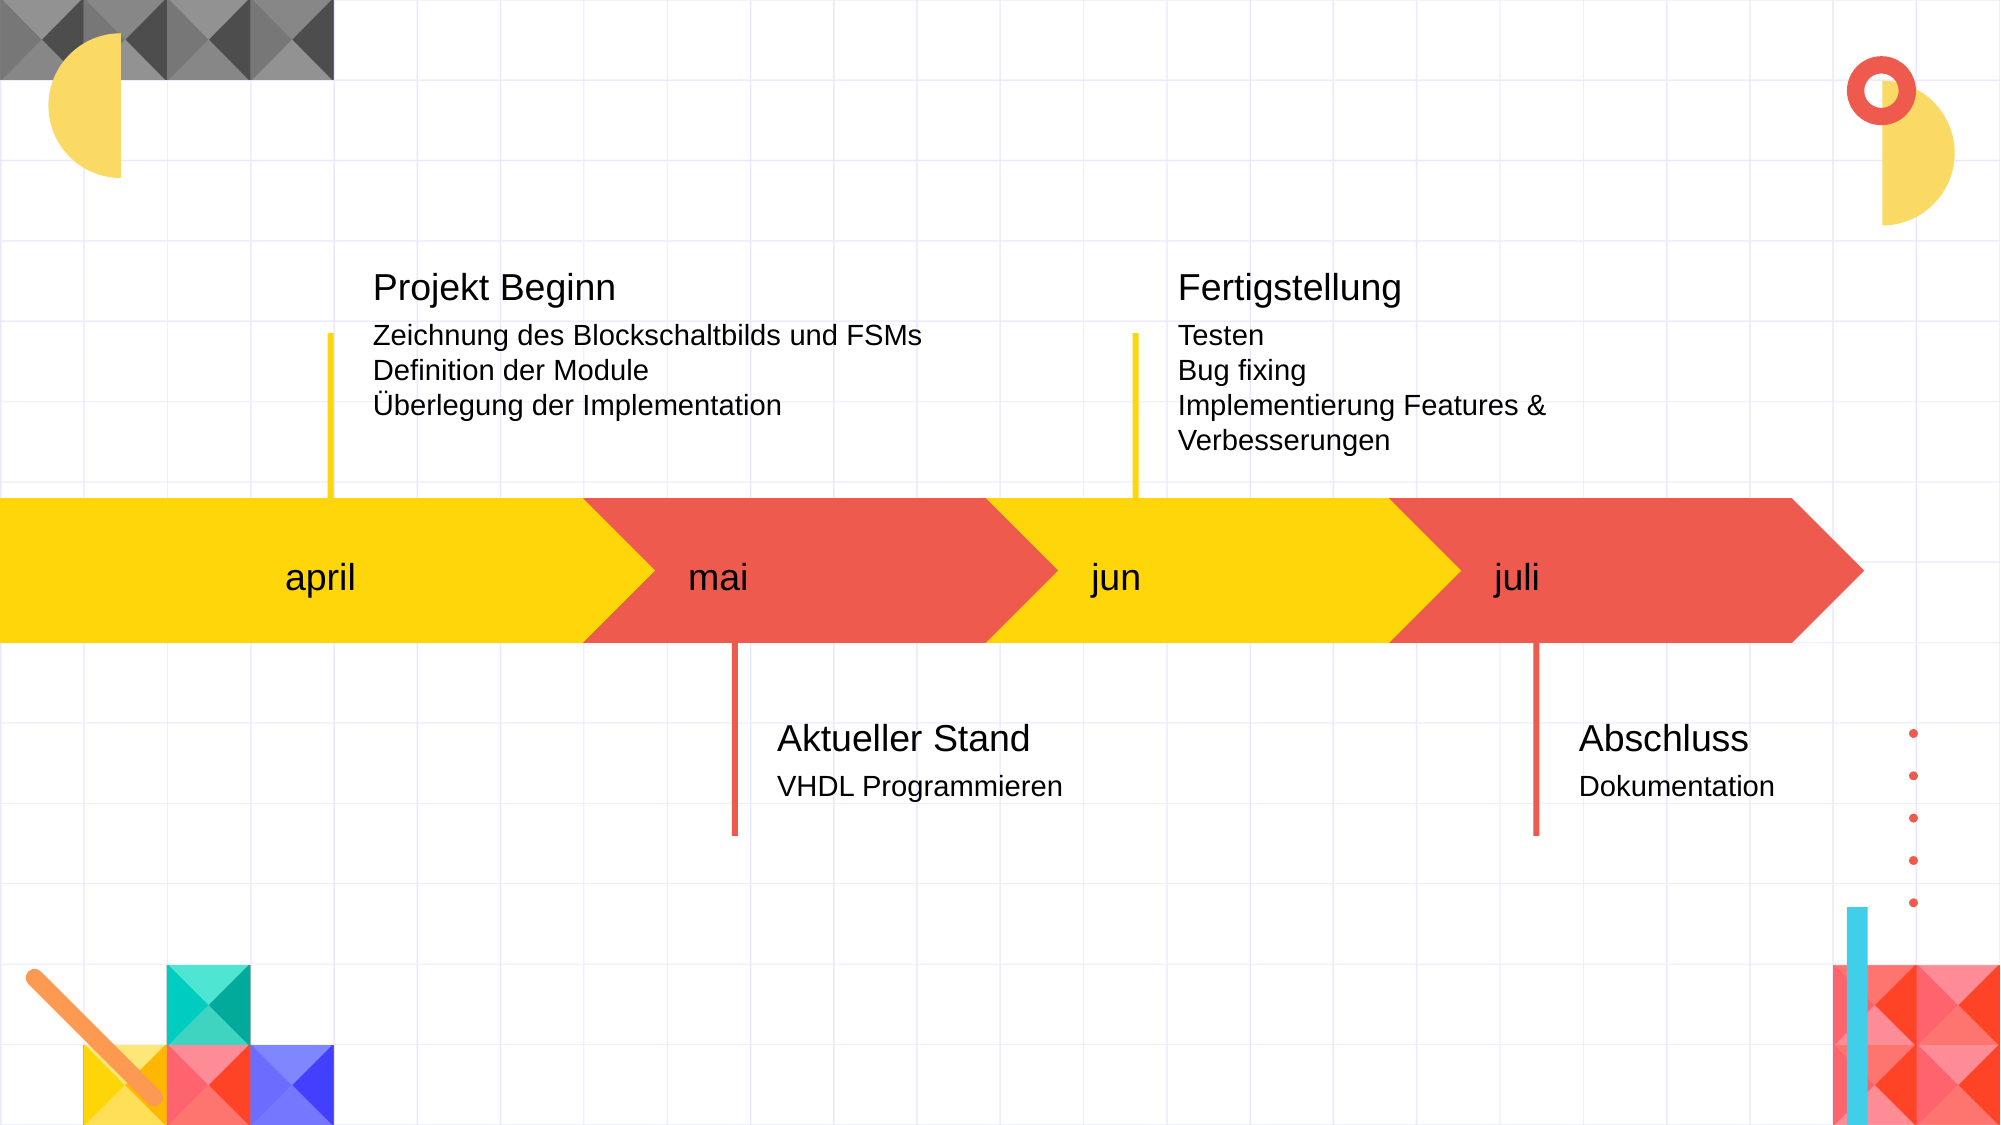

Projekt Beginn
Fertigstellung
Zeichnung des Blockschaltbilds und FSMs
Definition der Module
Überlegung der Implementation
Testen
Bug fixing
Implementierung Features & Verbesserungen

april
mai
jun
juli
Aktueller Stand
Abschluss
VHDL Programmieren
Dokumentation